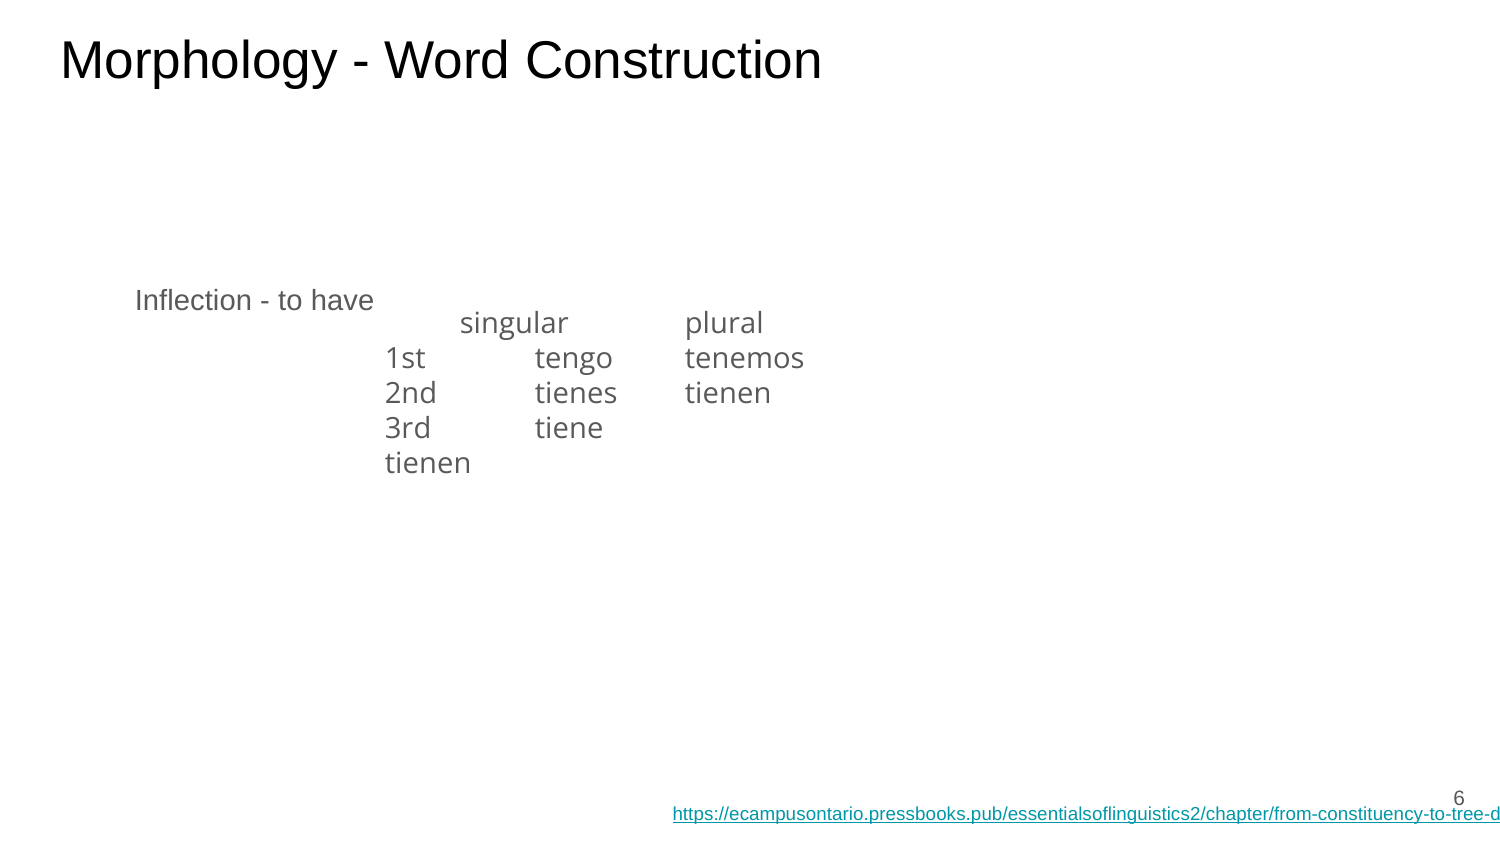

# Morphology - Word Construction
Inflection - to have
singular	plural
1st	tengo	tenemos
2nd	tienes	tienen
3rd	tiene		tienen
6
https://ecampusontario.pressbooks.pub/essentialsoflinguistics2/chapter/from-constituency-to-tree-diagrams/